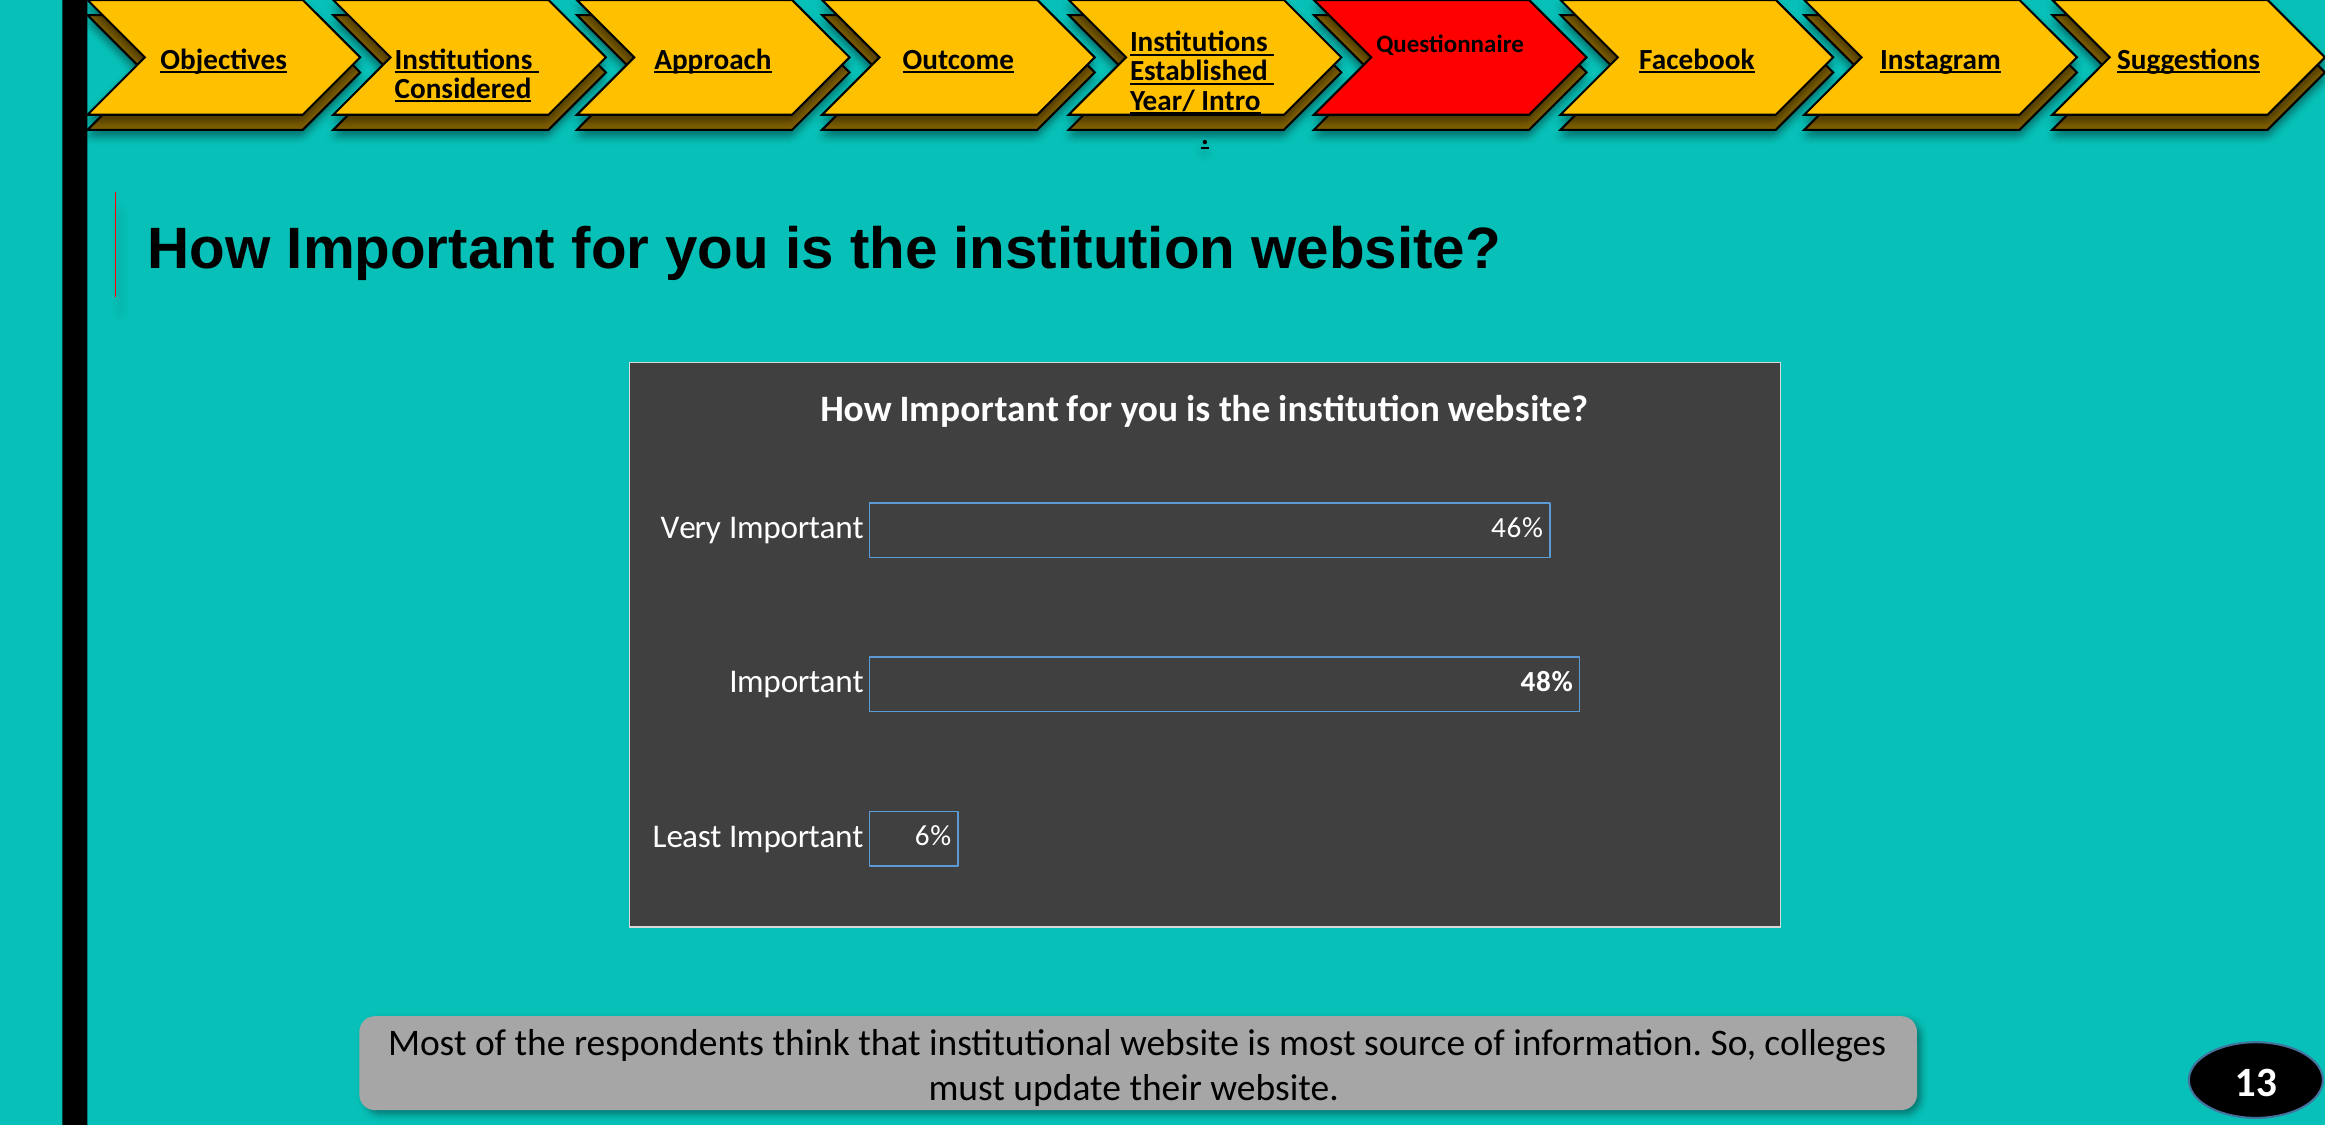

Facebook

Instagram

Suggestions

Objectives

Institutions Considered

Approach

Outcome

Institutions Established Year/ Intro.

Questionnaire

How Important for you is the institution website?

### Chart: How Important for you is the institution website?

| Category |  |
|---|---|
| Very Important | 46.0 |
| Important | 48.0 |
| Least Important | 6.0 |
Most of the respondents think that institutional website is most source of information. So, colleges must update their website.
13